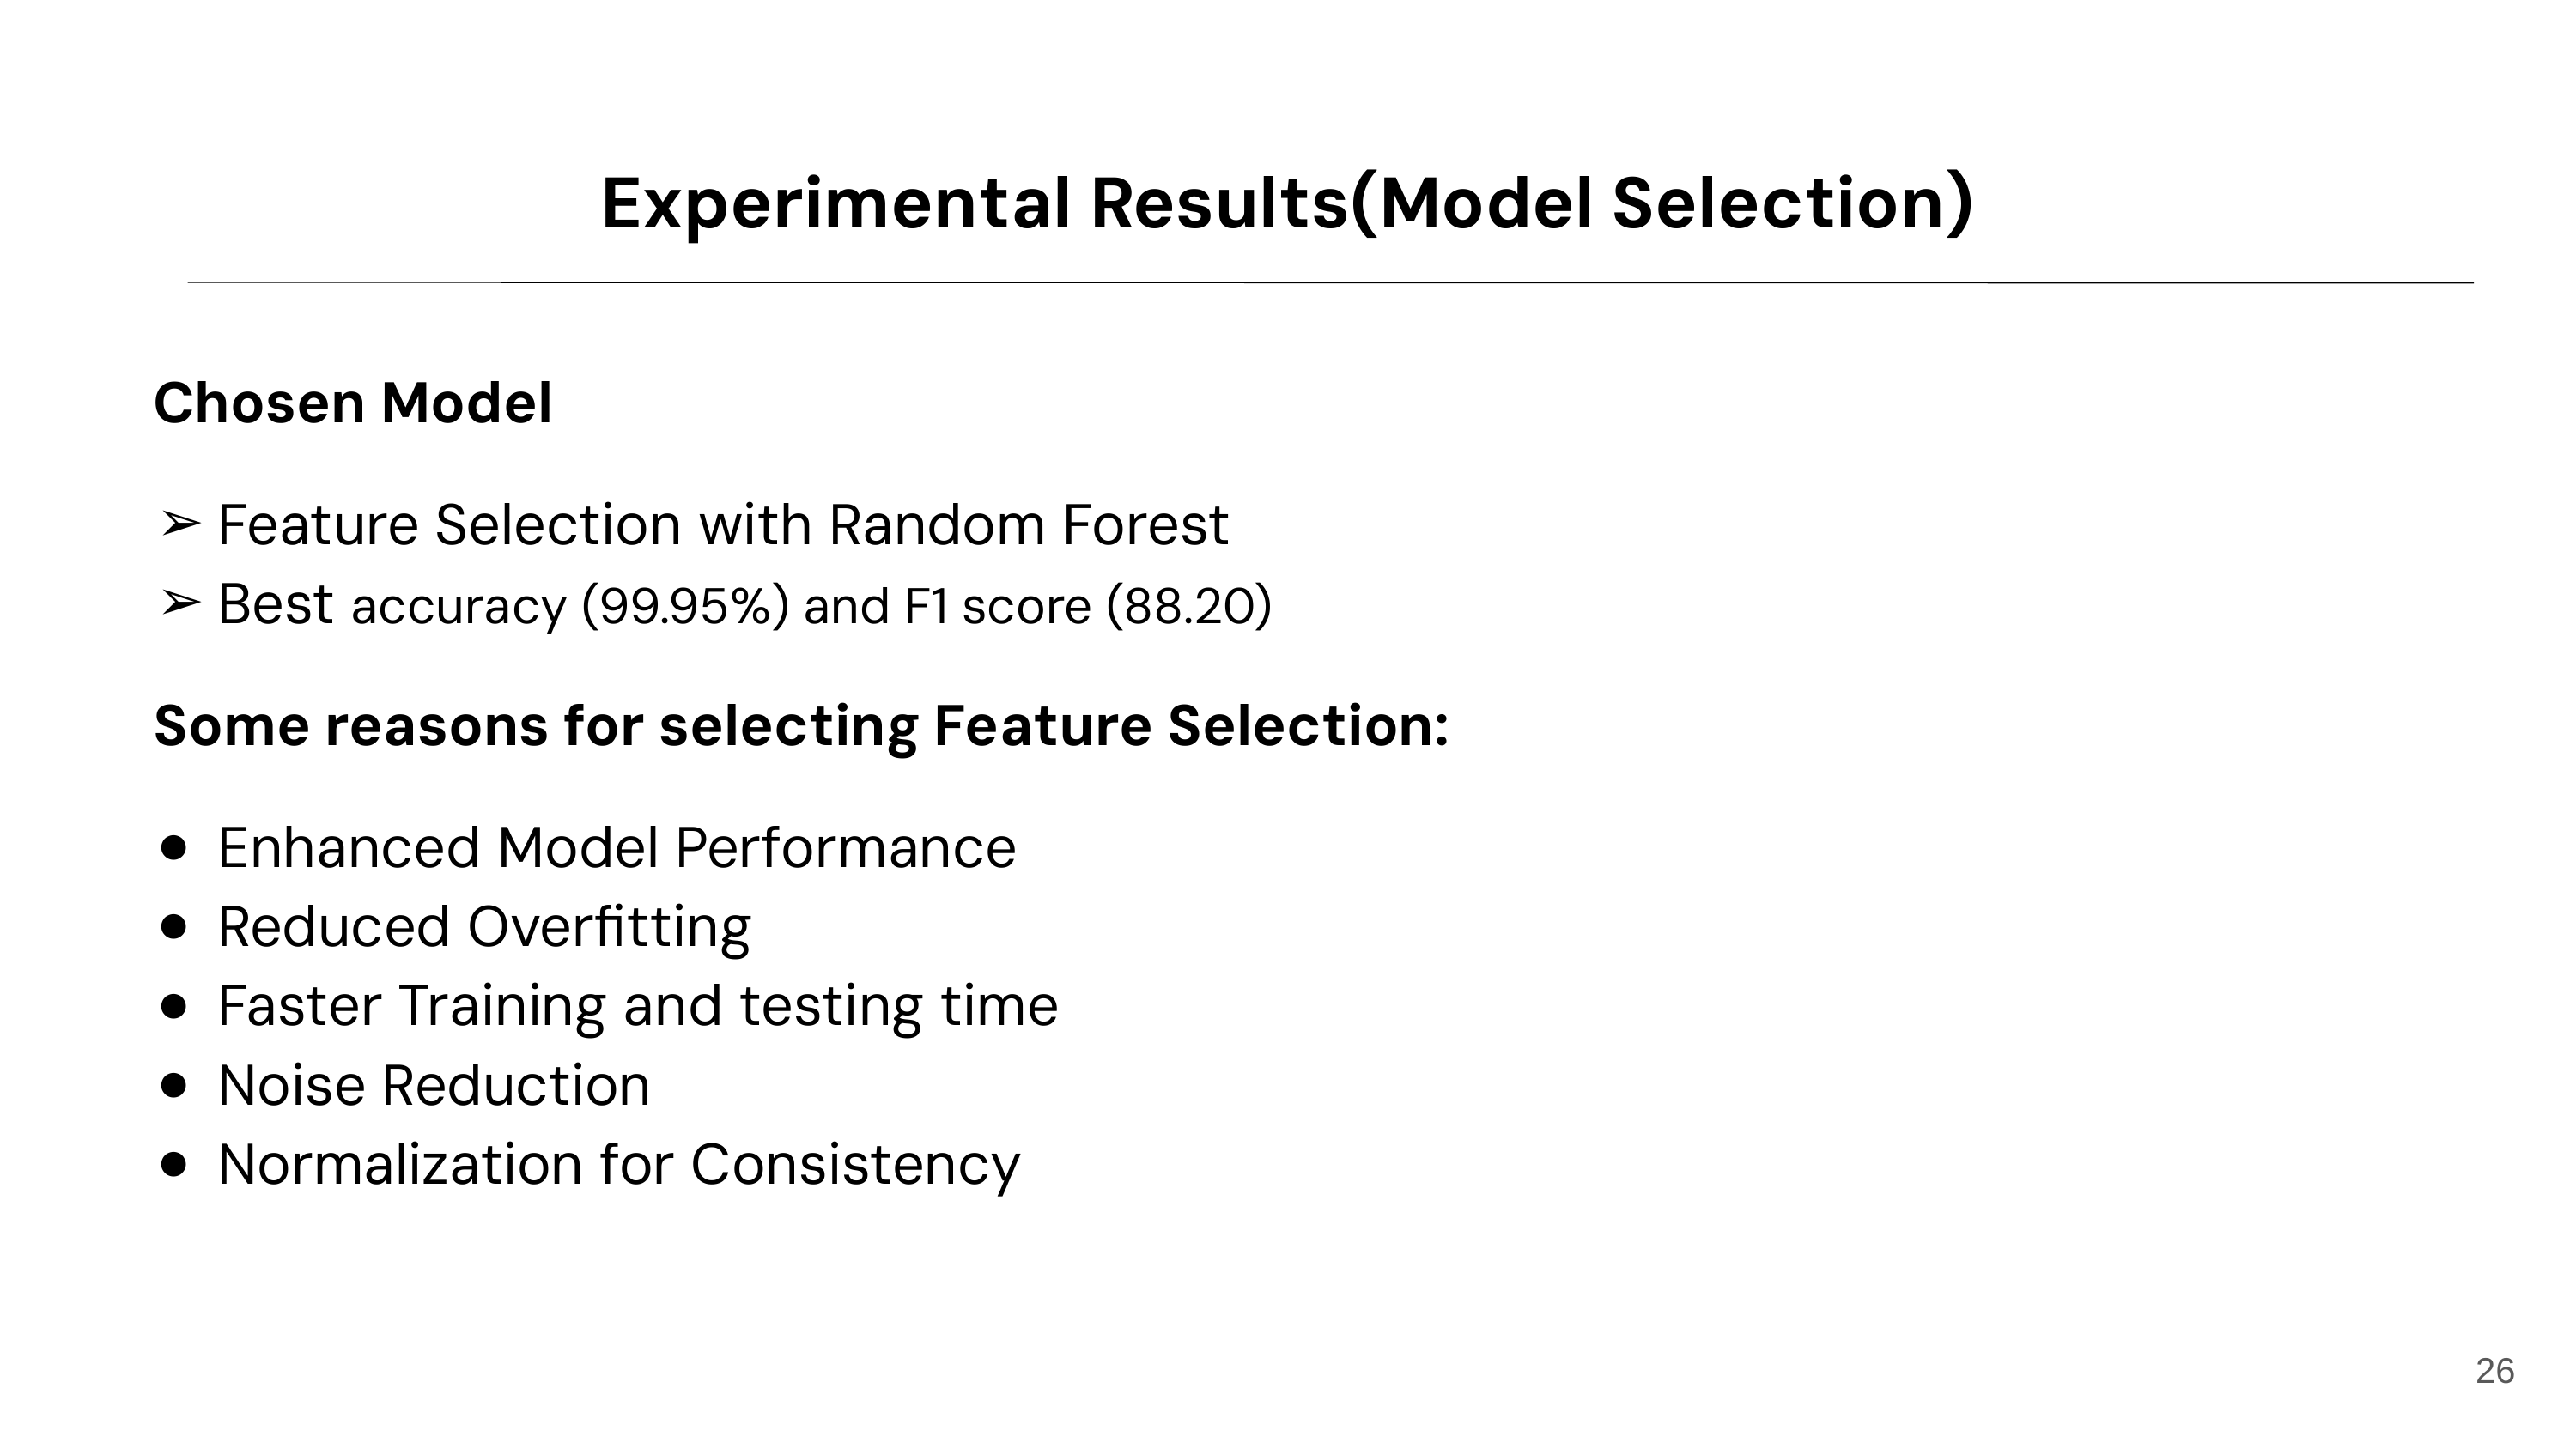

Experimental Results(Model Selection)
Chosen Model
Feature Selection with Random Forest
Best accuracy (99.95%) and F1 score (88.20)
Some reasons for selecting Feature Selection:
Enhanced Model Performance
Reduced Overfitting
Faster Training and testing time
Noise Reduction
Normalization for Consistency
26